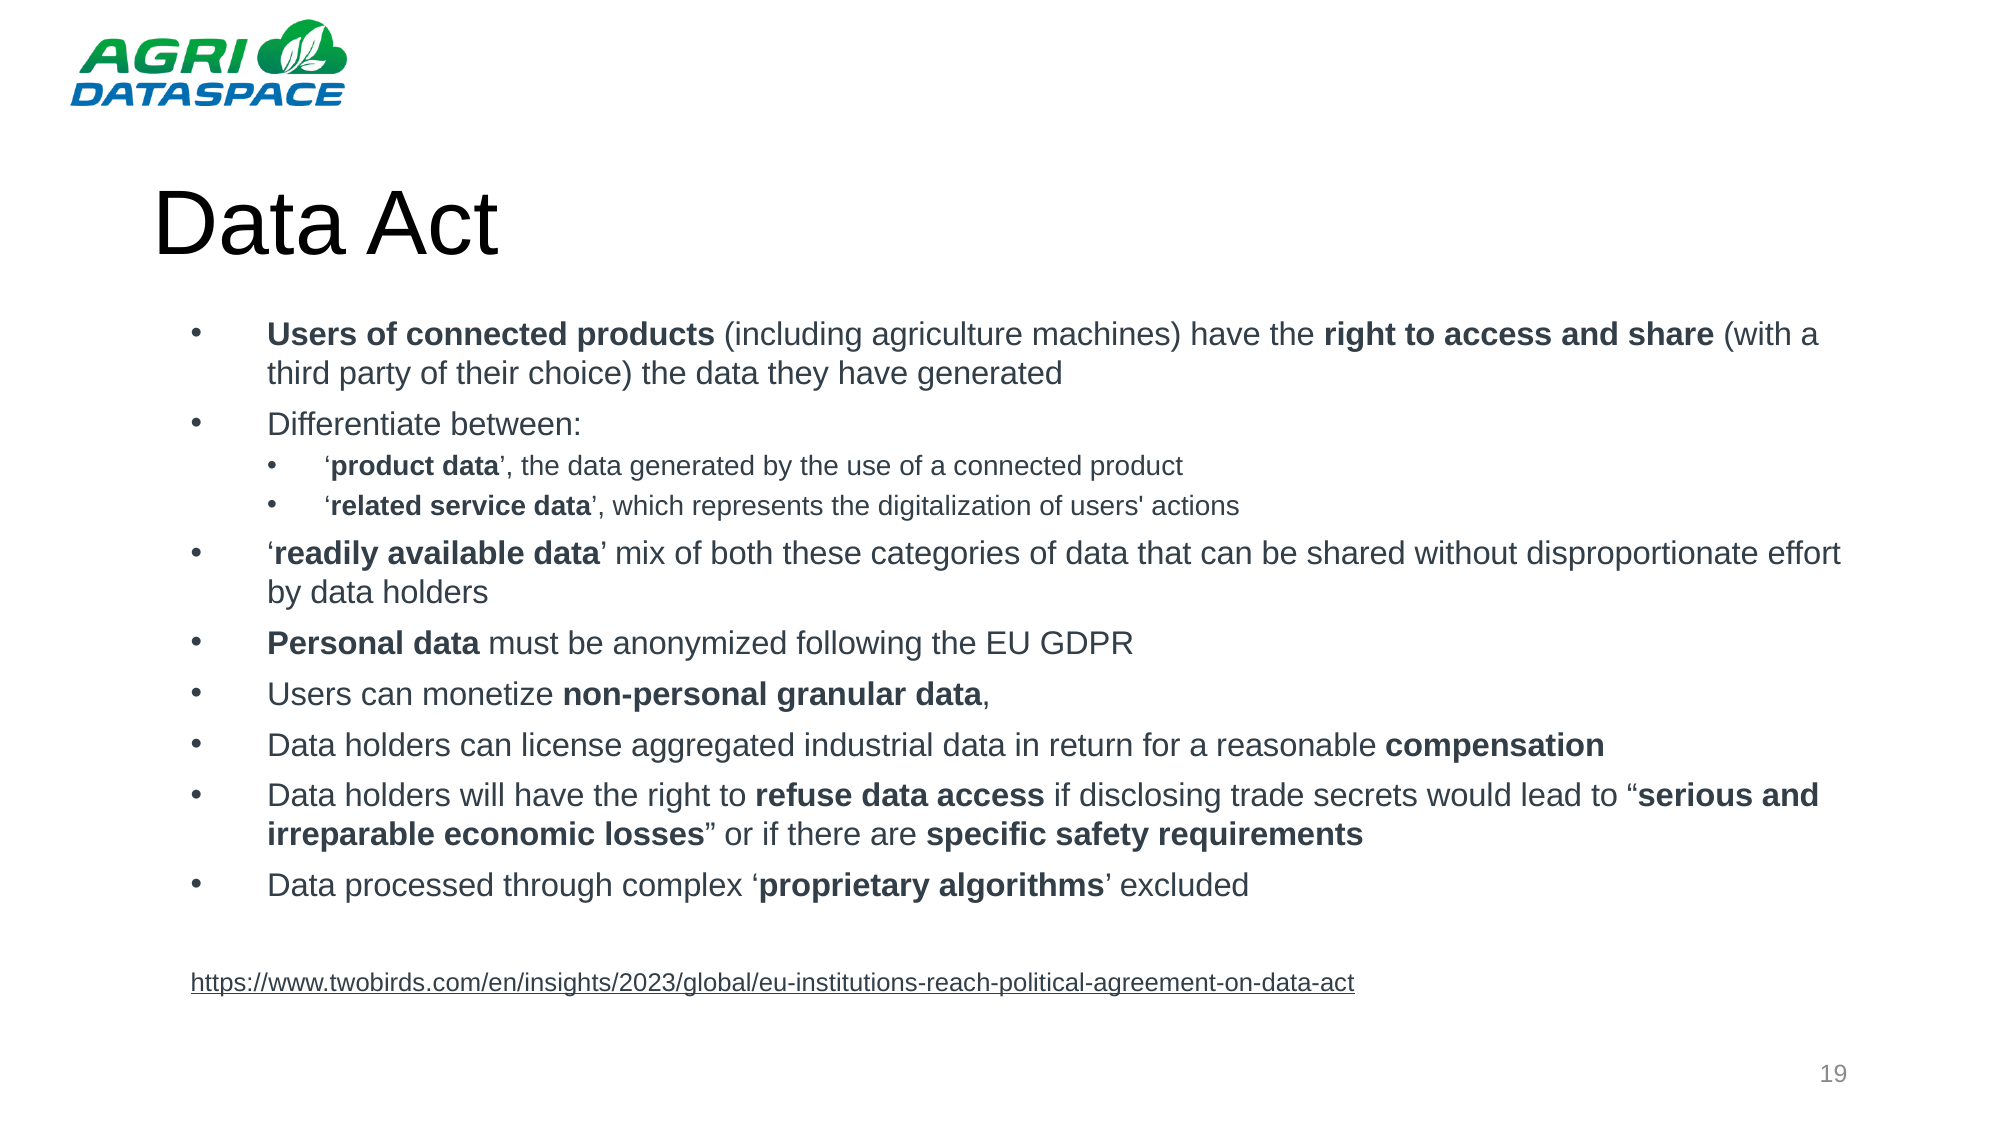

# Data Act
Users of connected products (including agriculture machines) have the right to access and share (with a third party of their choice) the data they have generated
Differentiate between:
‘product data’, the data generated by the use of a connected product
‘related service data’, which represents the digitalization of users' actions
‘readily available data’ mix of both these categories of data that can be shared without disproportionate effort by data holders
Personal data must be anonymized following the EU GDPR
Users can monetize non-personal granular data,
Data holders can license aggregated industrial data in return for a reasonable compensation
Data holders will have the right to refuse data access if disclosing trade secrets would lead to “serious and irreparable economic losses” or if there are specific safety requirements
Data processed through complex ‘proprietary algorithms’ excluded

https://www.twobirds.com/en/insights/2023/global/eu-institutions-reach-political-agreement-on-data-act
19